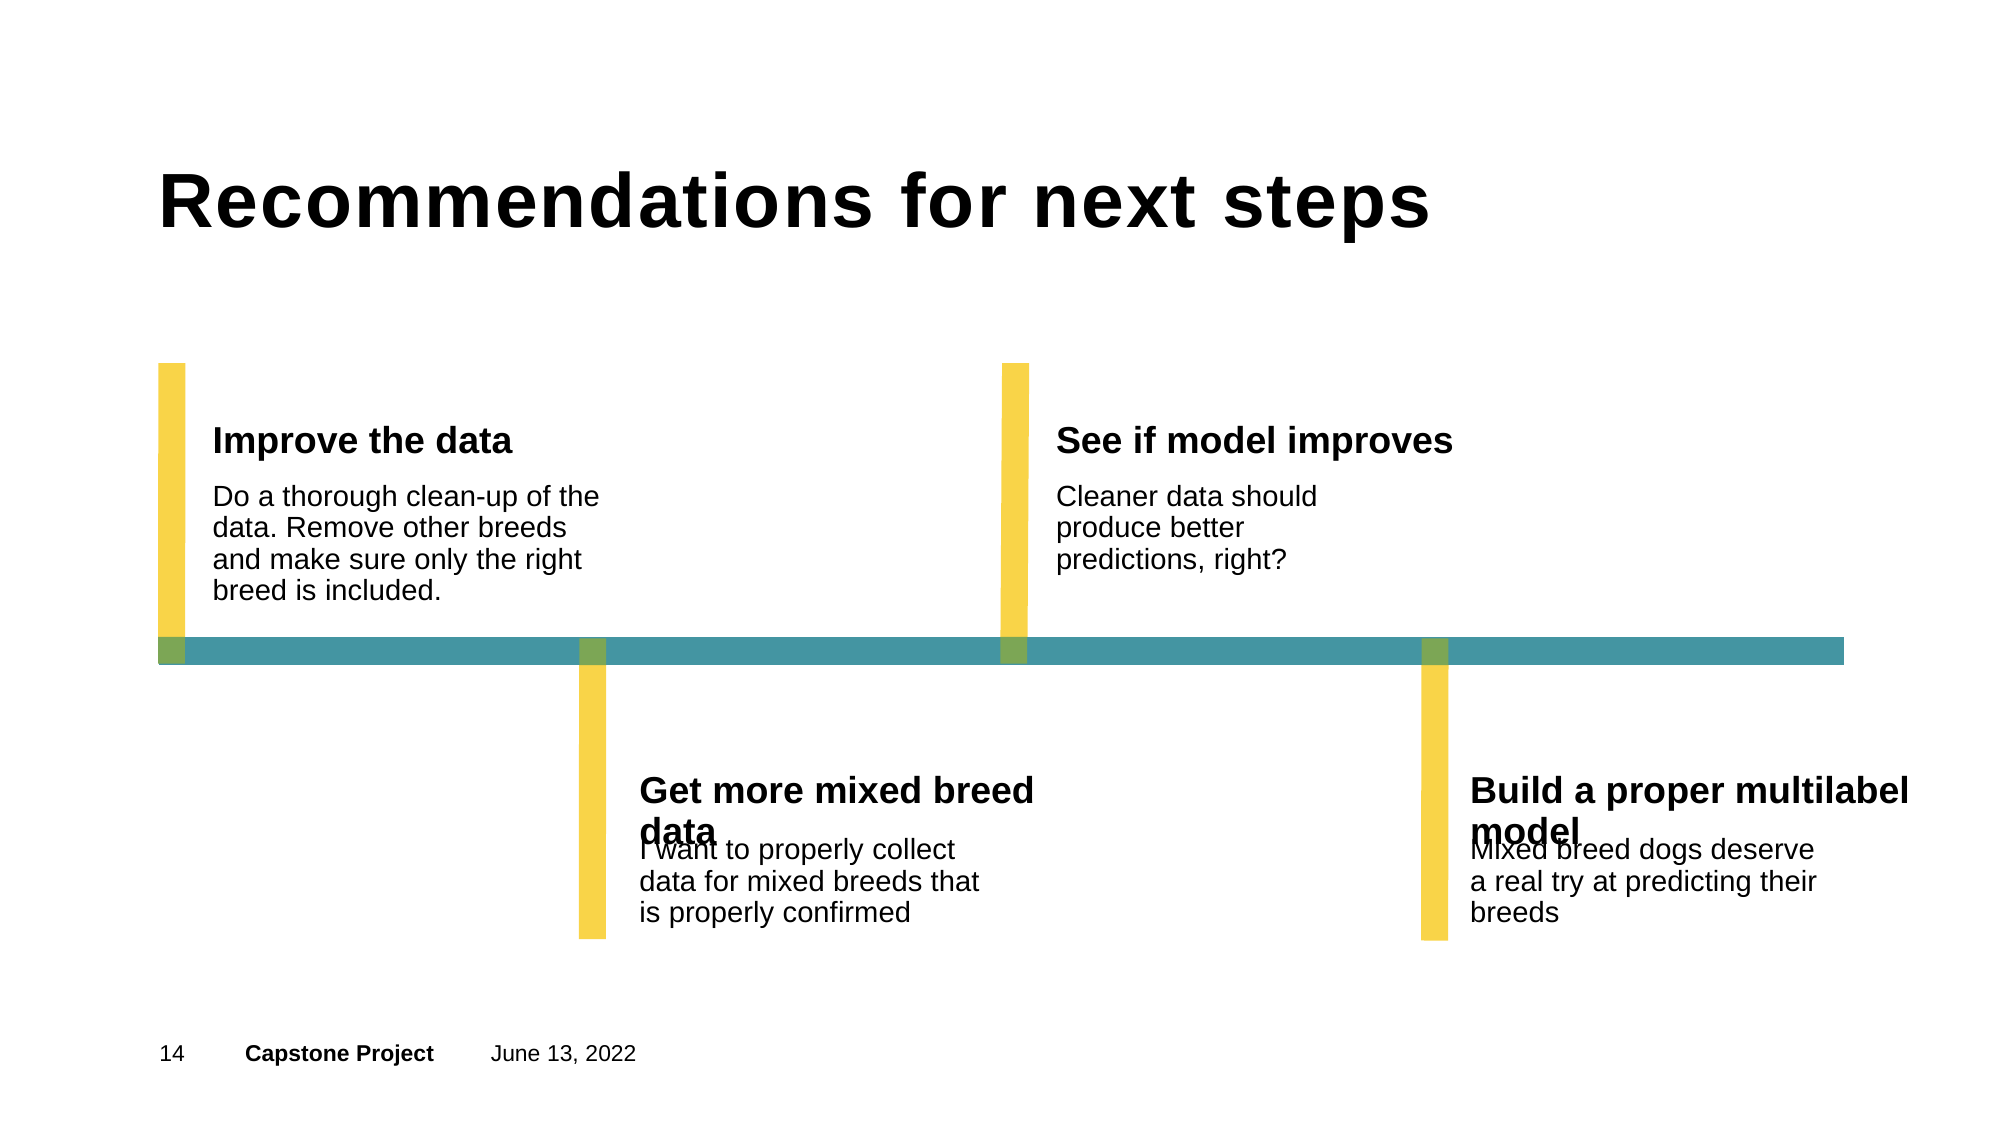

# Recommendations for next steps
Improve the data
See if model improves
Do a thorough clean-up of the data. Remove other breeds and make sure only the right breed is included.
Cleaner data should produce better predictions, right?
Get more mixed breed data
Build a proper multilabel model
I want to properly collect data for mixed breeds that is properly confirmed
Mixed breed dogs deserve a real try at predicting their breeds
14
Capstone Project
June 13, 2022